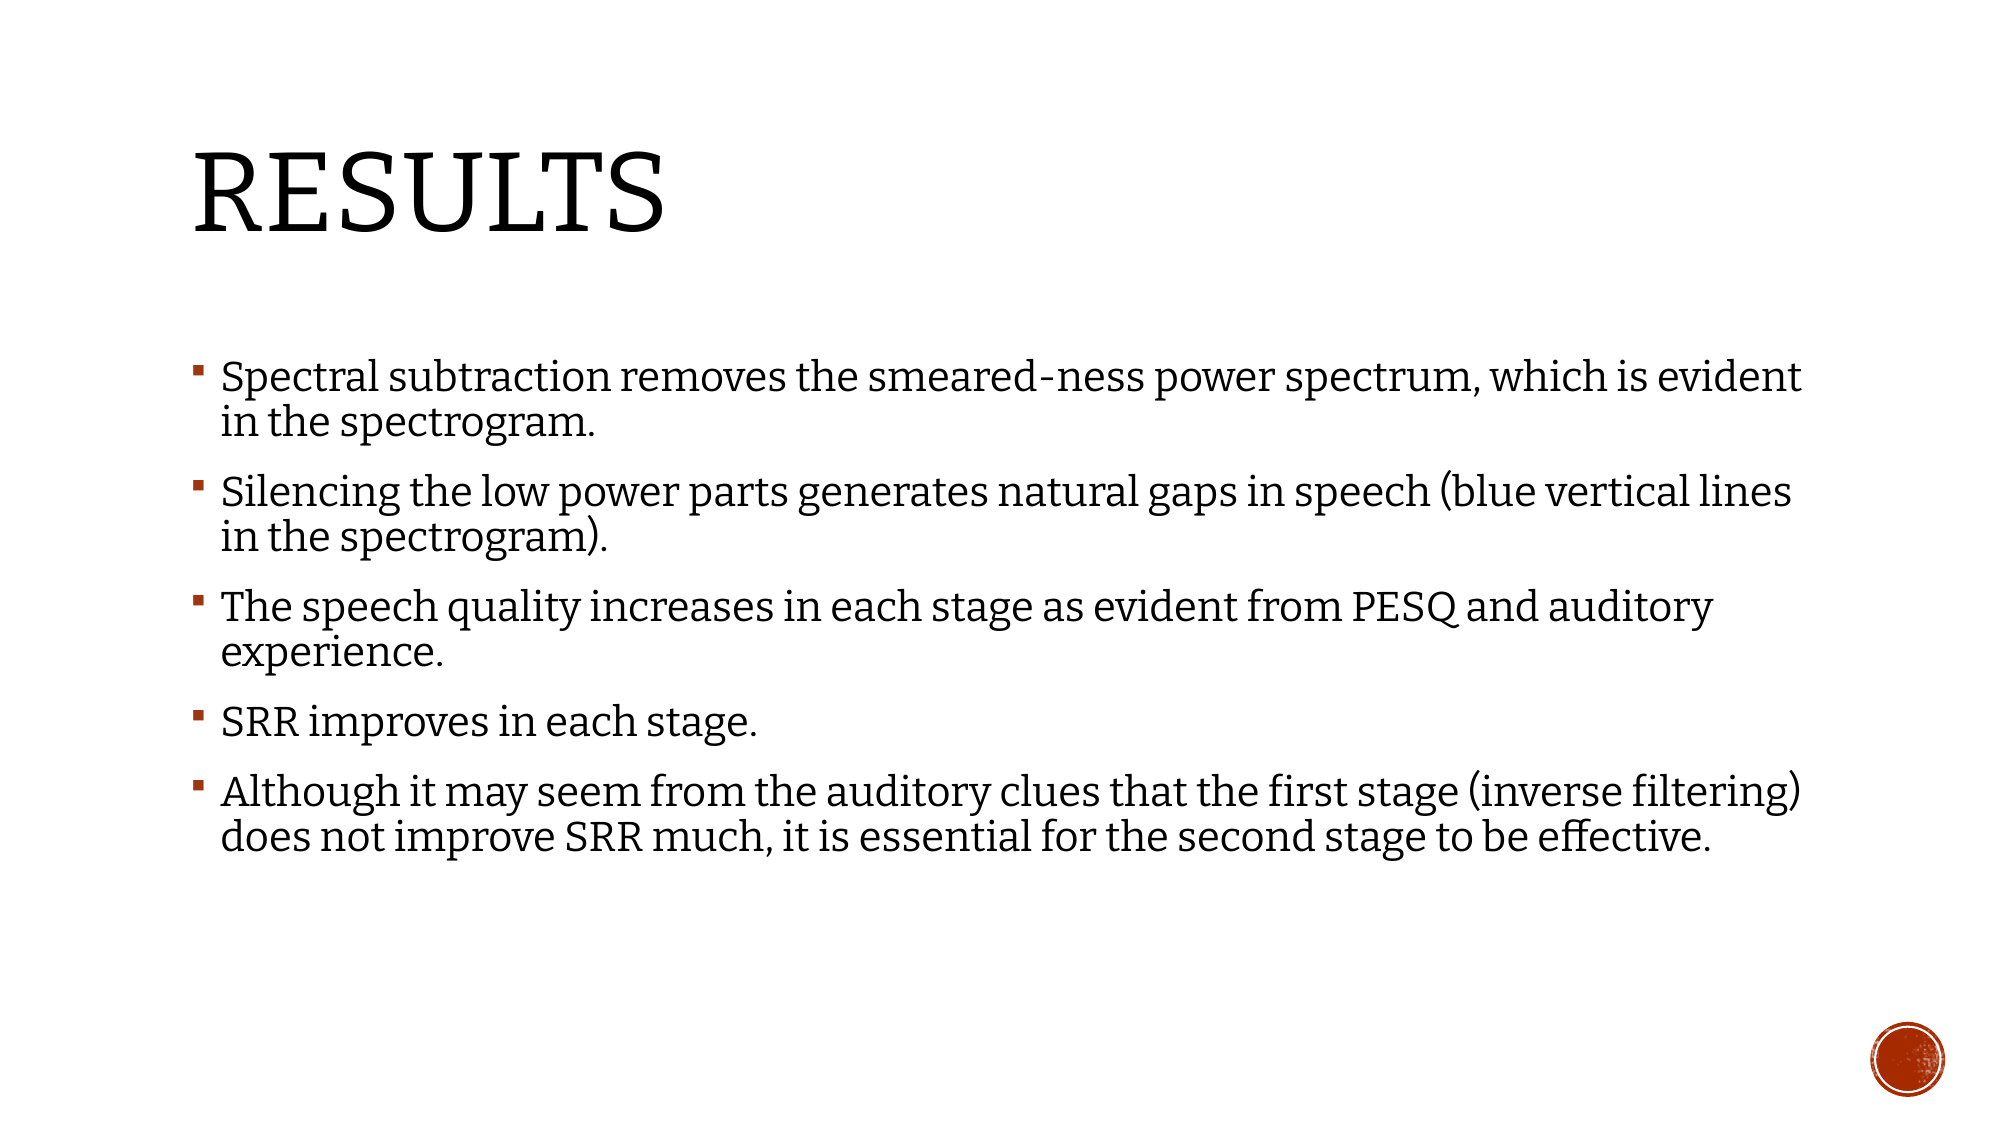

# Results
Spectral subtraction removes the smeared-ness power spectrum, which is evident in the spectrogram.
Silencing the low power parts generates natural gaps in speech (blue vertical lines in the spectrogram).
The speech quality increases in each stage as evident from PESQ and auditory experience.
SRR improves in each stage.
Although it may seem from the auditory clues that the first stage (inverse filtering) does not improve SRR much, it is essential for the second stage to be effective.